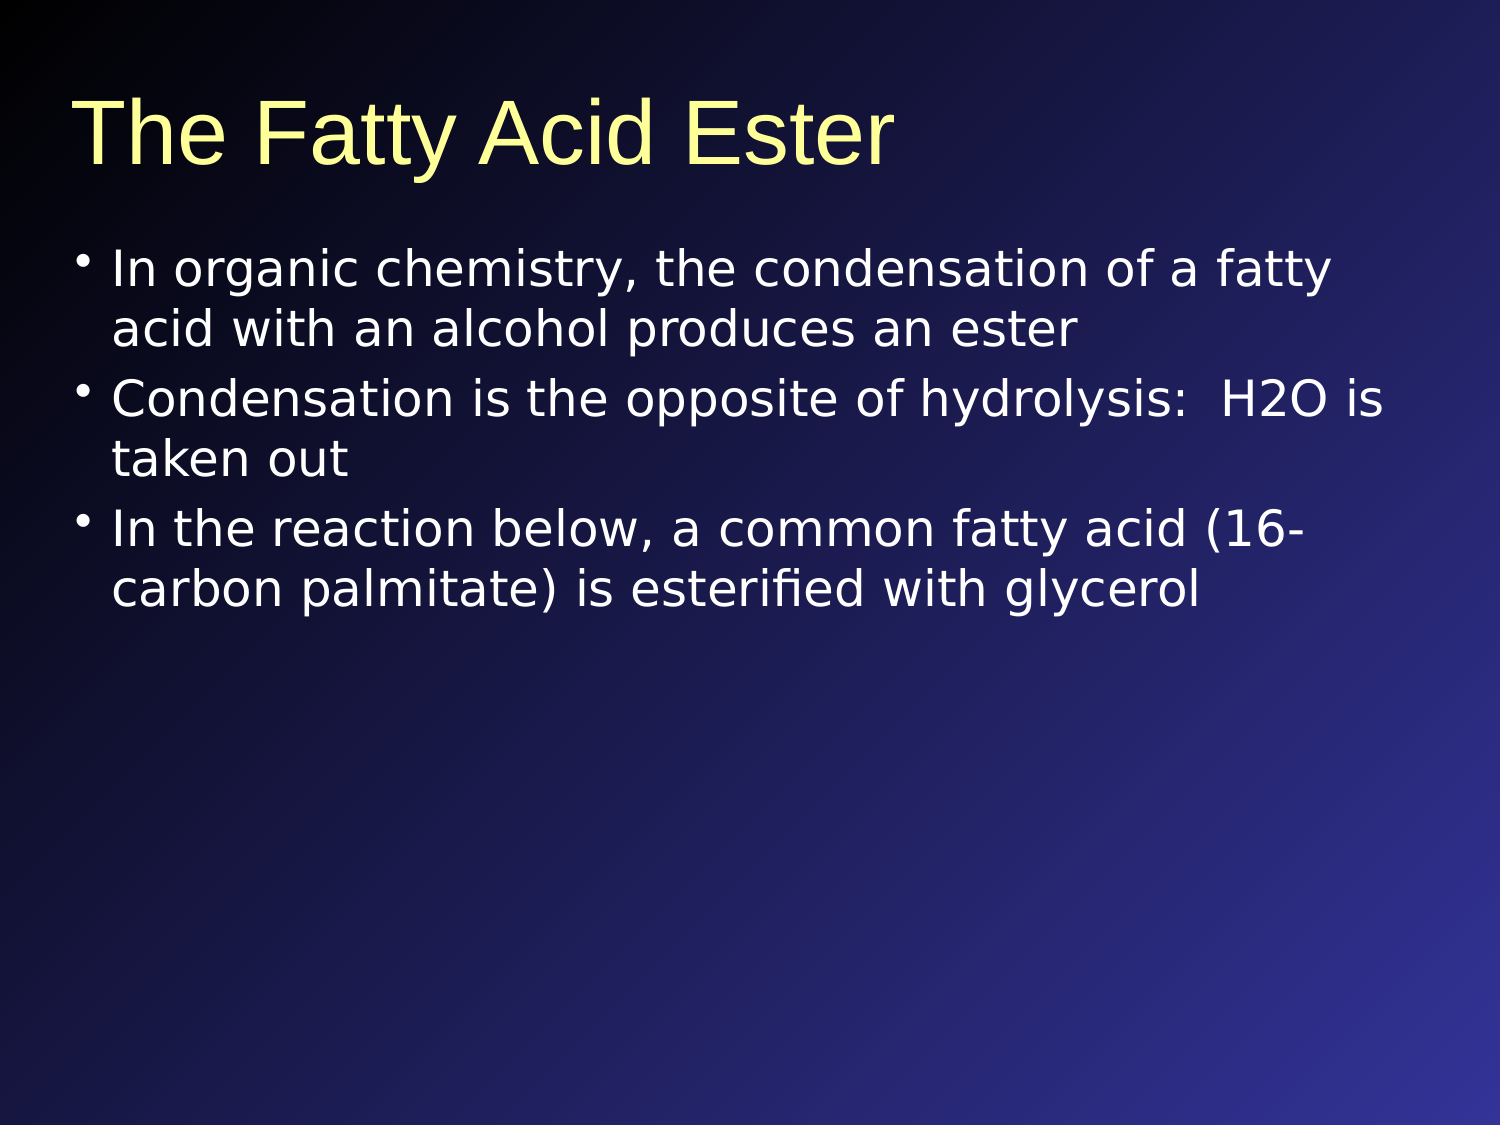

# The Fatty Acid Ester
In organic chemistry, the condensation of a fatty acid with an alcohol produces an ester
Condensation is the opposite of hydrolysis:  H2O is taken out
In the reaction below, a common fatty acid (16-carbon palmitate) is esterified with glycerol